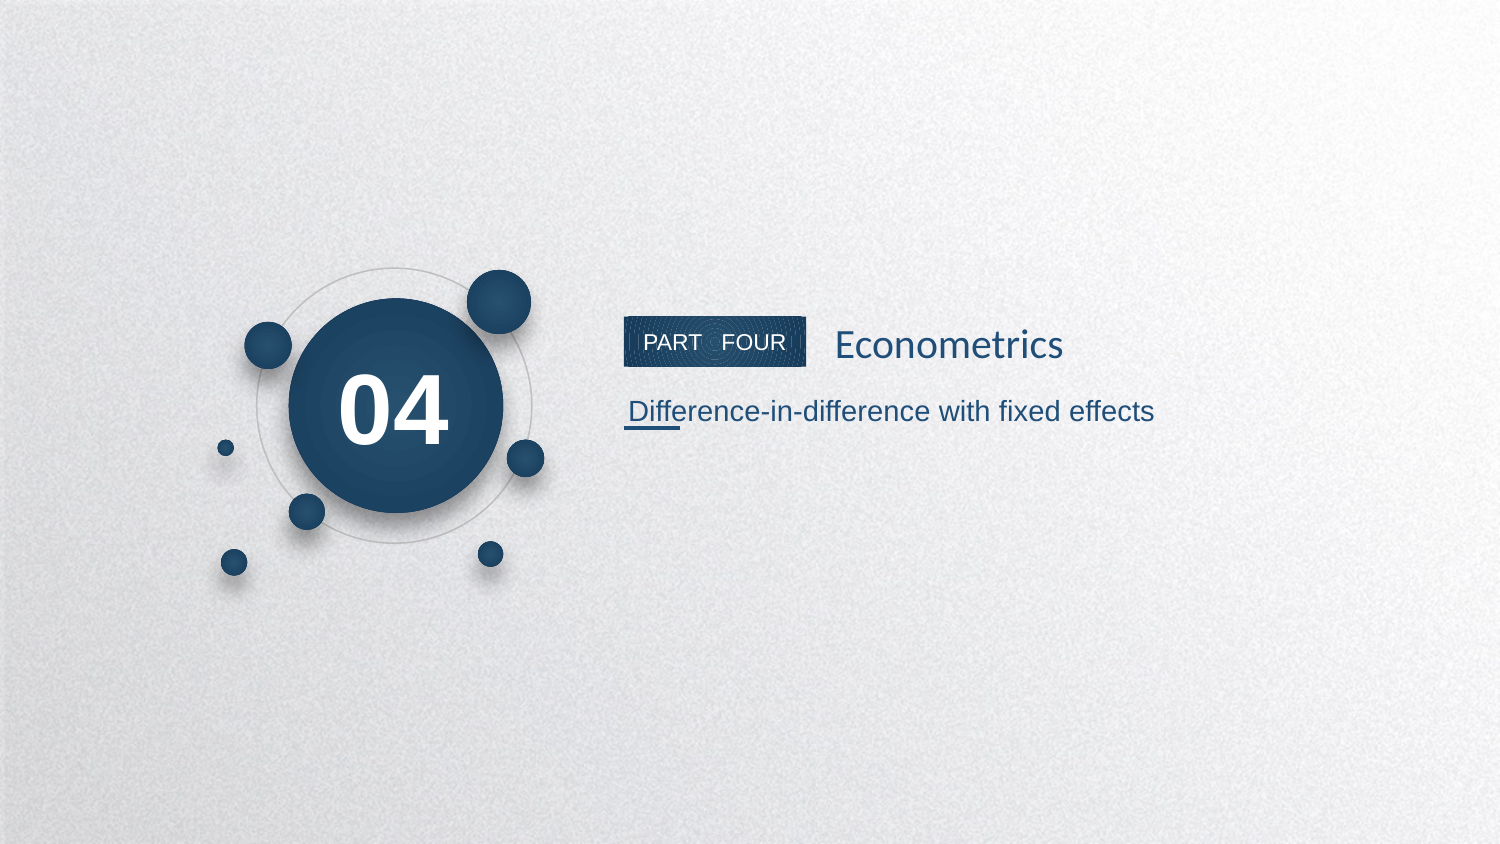

04
Econometrics
PART   FOUR

Difference-in-difference with fixed effects